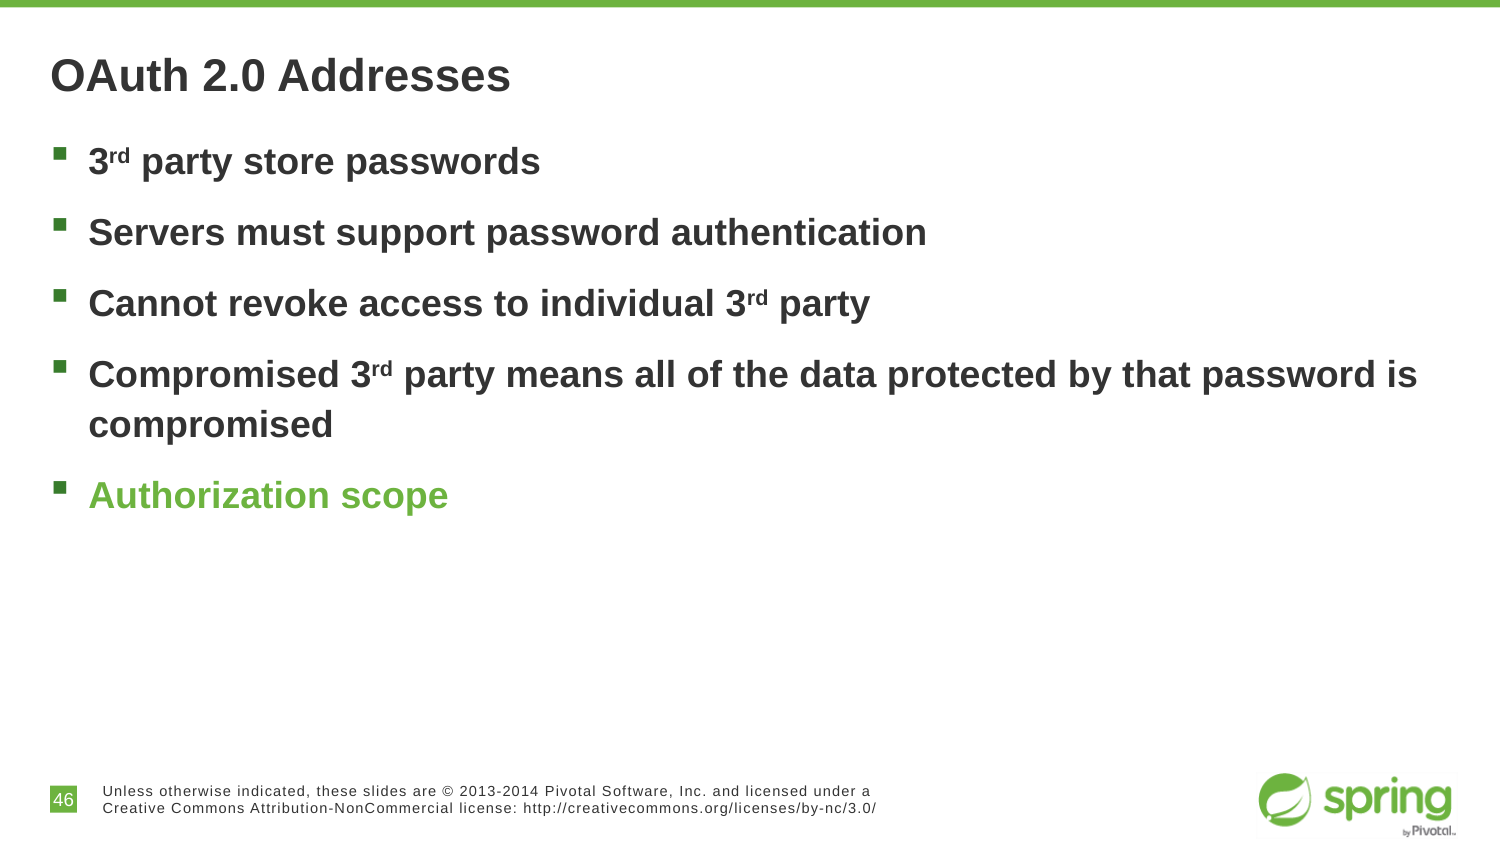

# OAuth 2.0 Addresses
3rd party store passwords
Servers must support password authentication
Cannot revoke access to individual 3rd party
Compromised 3rd party means all of the data protected by that password is compromised
Authorization scope